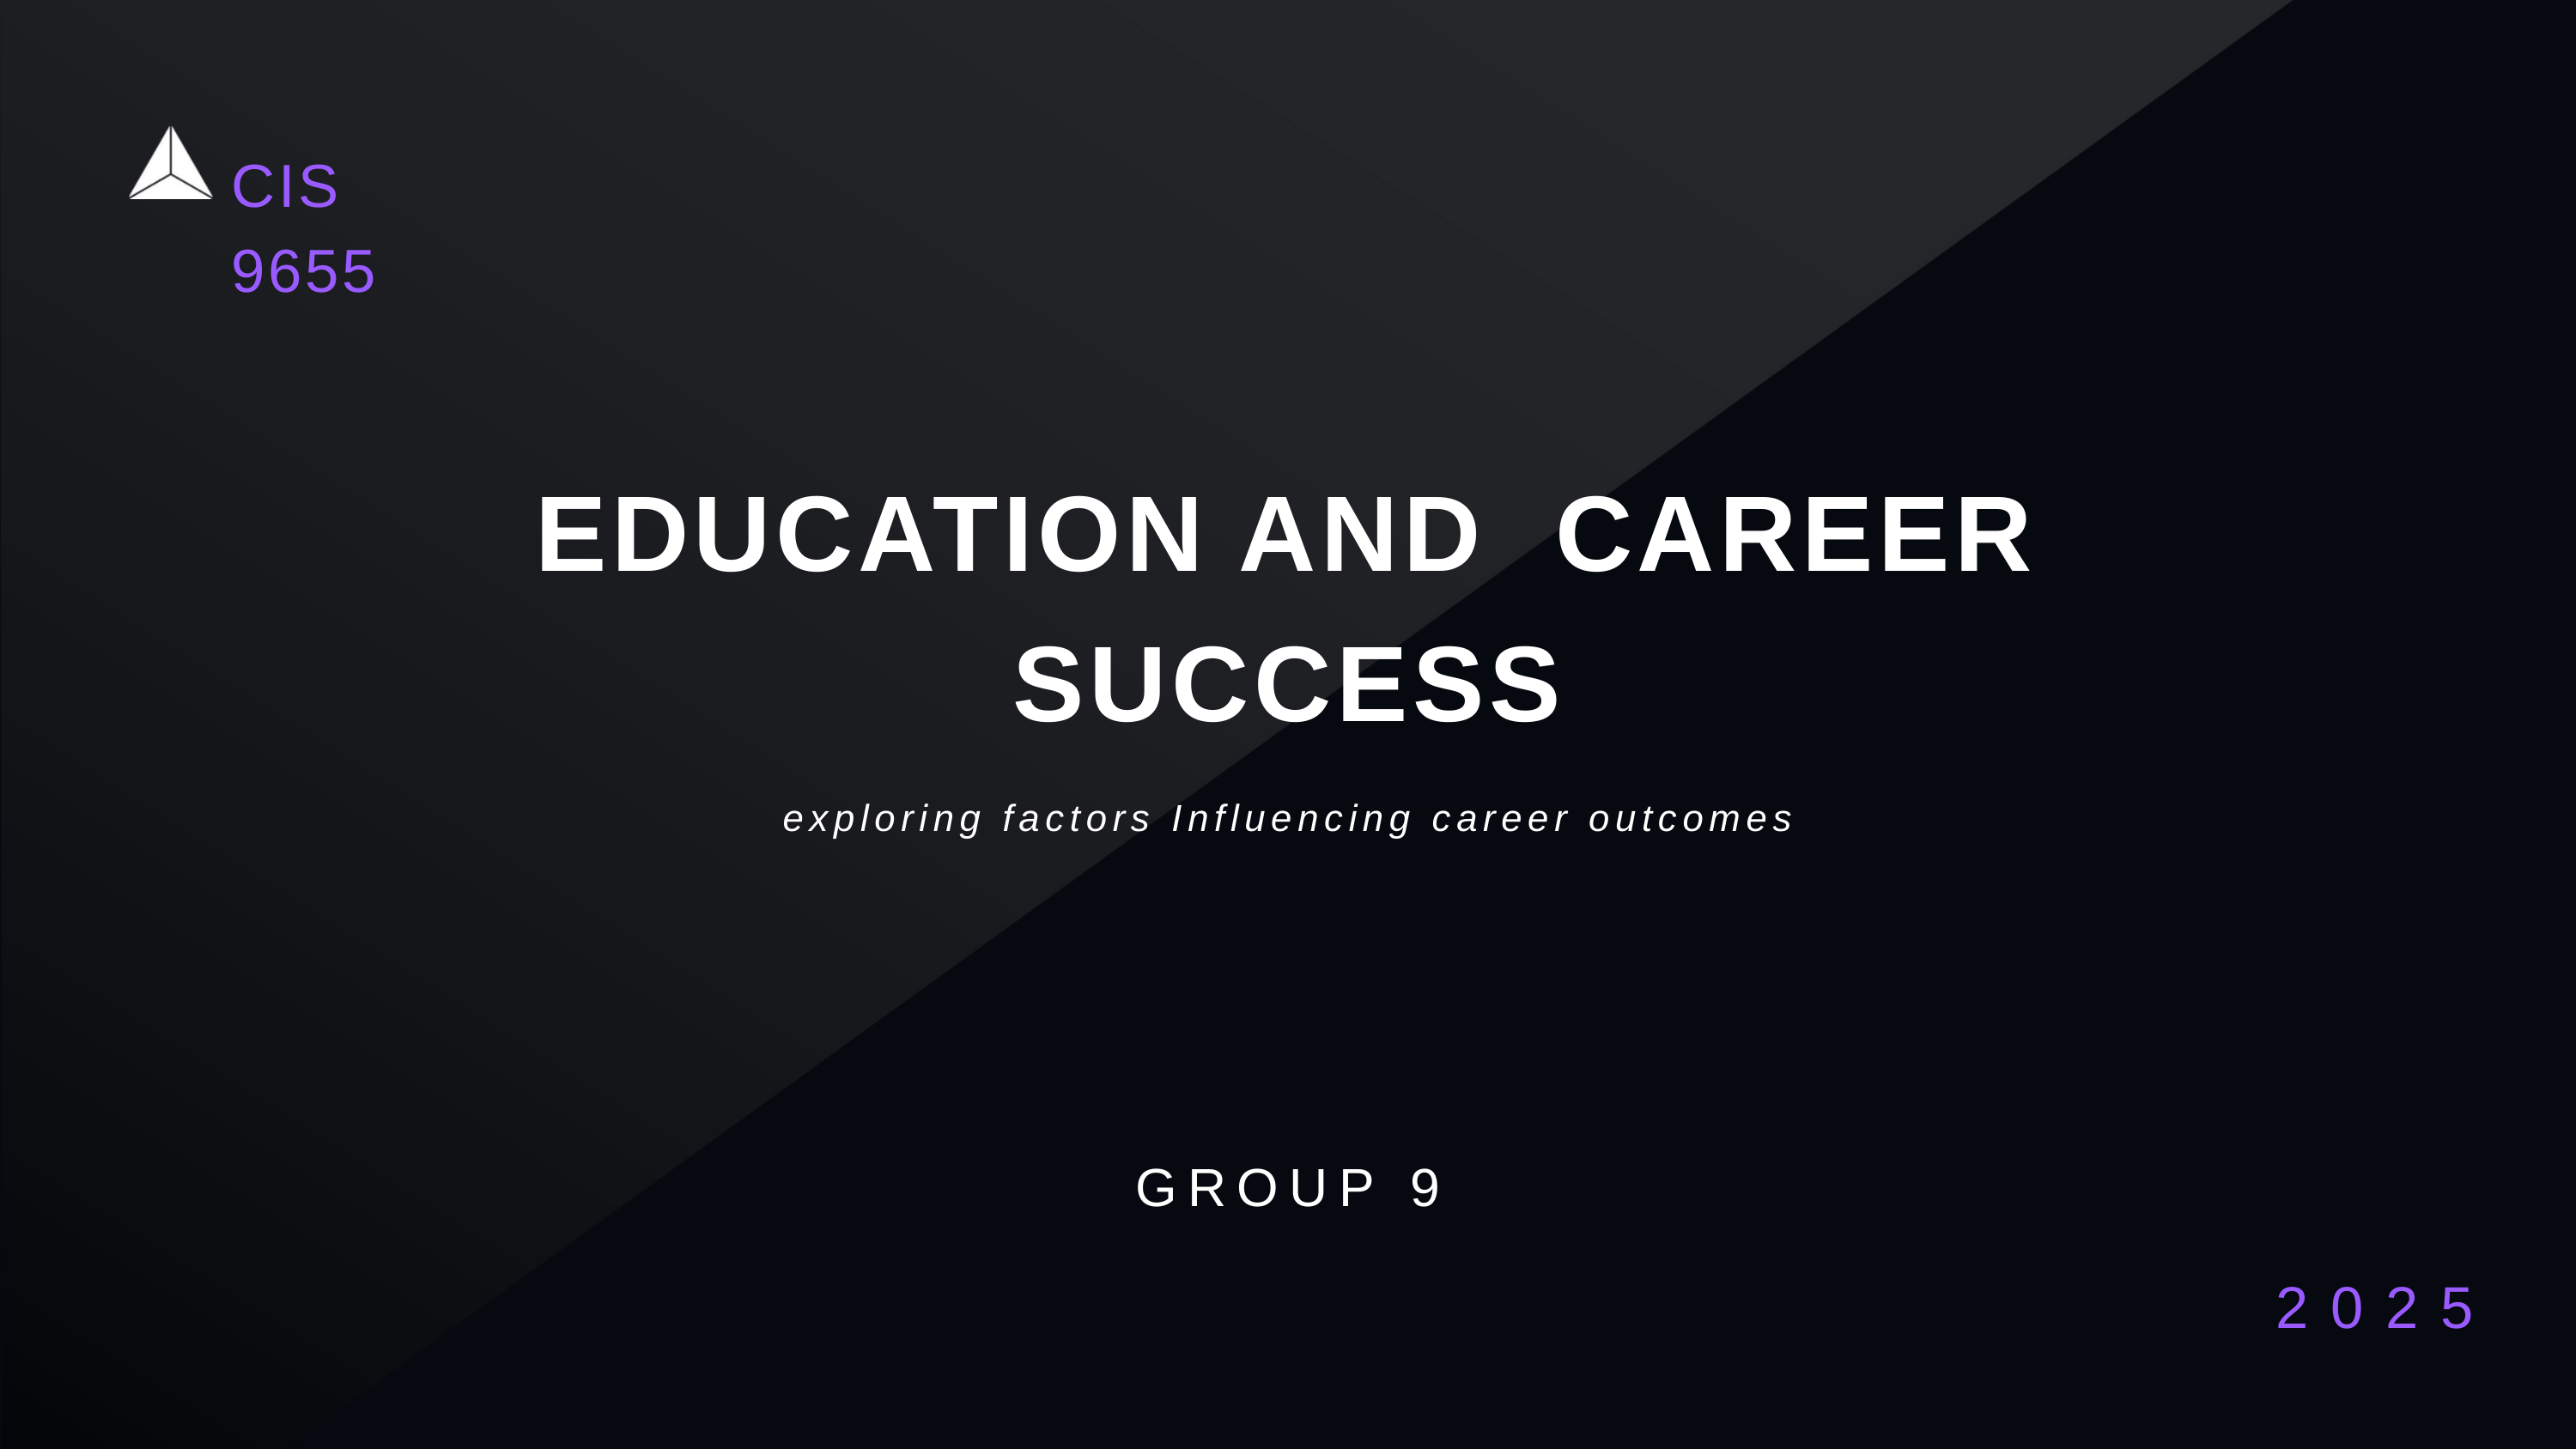

CIS 9655
EDUCATION AND  CAREER SUCCESS
exploring factors Influencing career outcomes
GROUP 9
2025